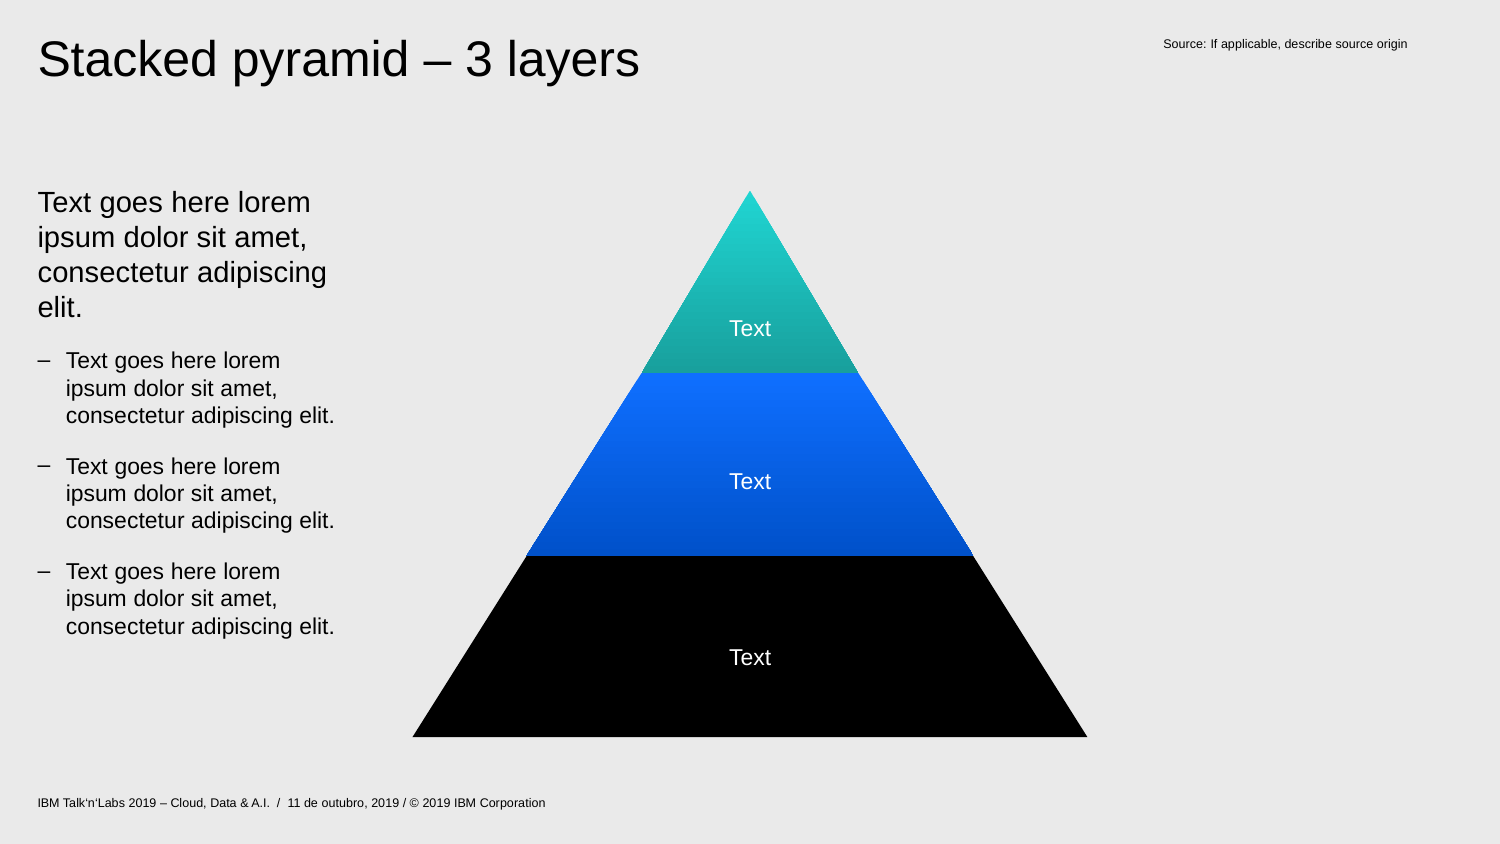

Source:	If applicable, describe source origin
# Stacked pyramid – 3 layers
Text goes here lorem ipsum dolor sit amet, consectetur adipiscing elit.
Text goes here lorem ipsum dolor sit amet, consectetur adipiscing elit.
Text goes here lorem ipsum dolor sit amet, consectetur adipiscing elit.
Text goes here lorem ipsum dolor sit amet, consectetur adipiscing elit.

Text
Text
Text
IBM Talk‘n‘Labs 2019 – Cloud, Data & A.I.  /  11 de outubro, 2019 / © 2019 IBM Corporation